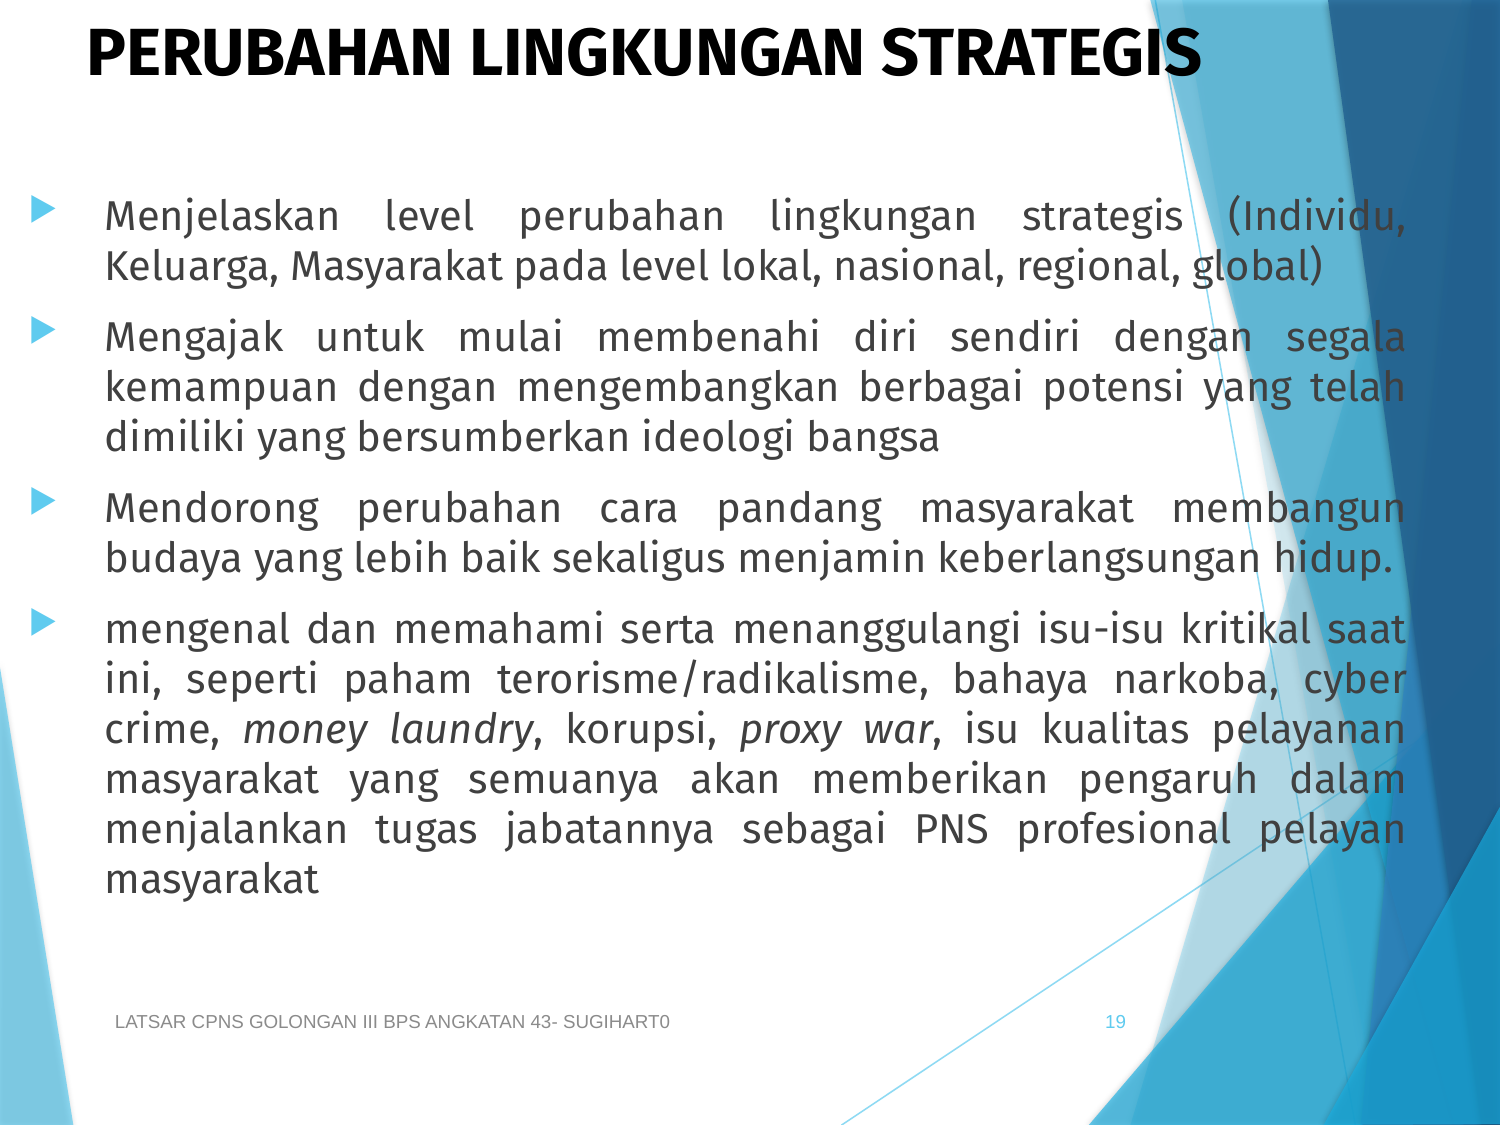

# PERUBAHAN LINGKUNGAN STRATEGIS
Menjelaskan level perubahan lingkungan strategis (Individu, Keluarga, Masyarakat pada level lokal, nasional, regional, global)
Mengajak untuk mulai membenahi diri sendiri dengan segala kemampuan dengan mengembangkan berbagai potensi yang telah dimiliki yang bersumberkan ideologi bangsa
Mendorong perubahan cara pandang masyarakat membangun budaya yang lebih baik sekaligus menjamin keberlangsungan hidup.
mengenal dan memahami serta menanggulangi isu-isu kritikal saat ini, seperti paham terorisme/radikalisme, bahaya narkoba, cyber crime, money laundry, korupsi, proxy war, isu kualitas pelayanan masyarakat yang semuanya akan memberikan pengaruh dalam menjalankan tugas jabatannya sebagai PNS profesional pelayan masyarakat
LATSAR CPNS GOLONGAN III BPS ANGKATAN 43- SUGIHART0
19